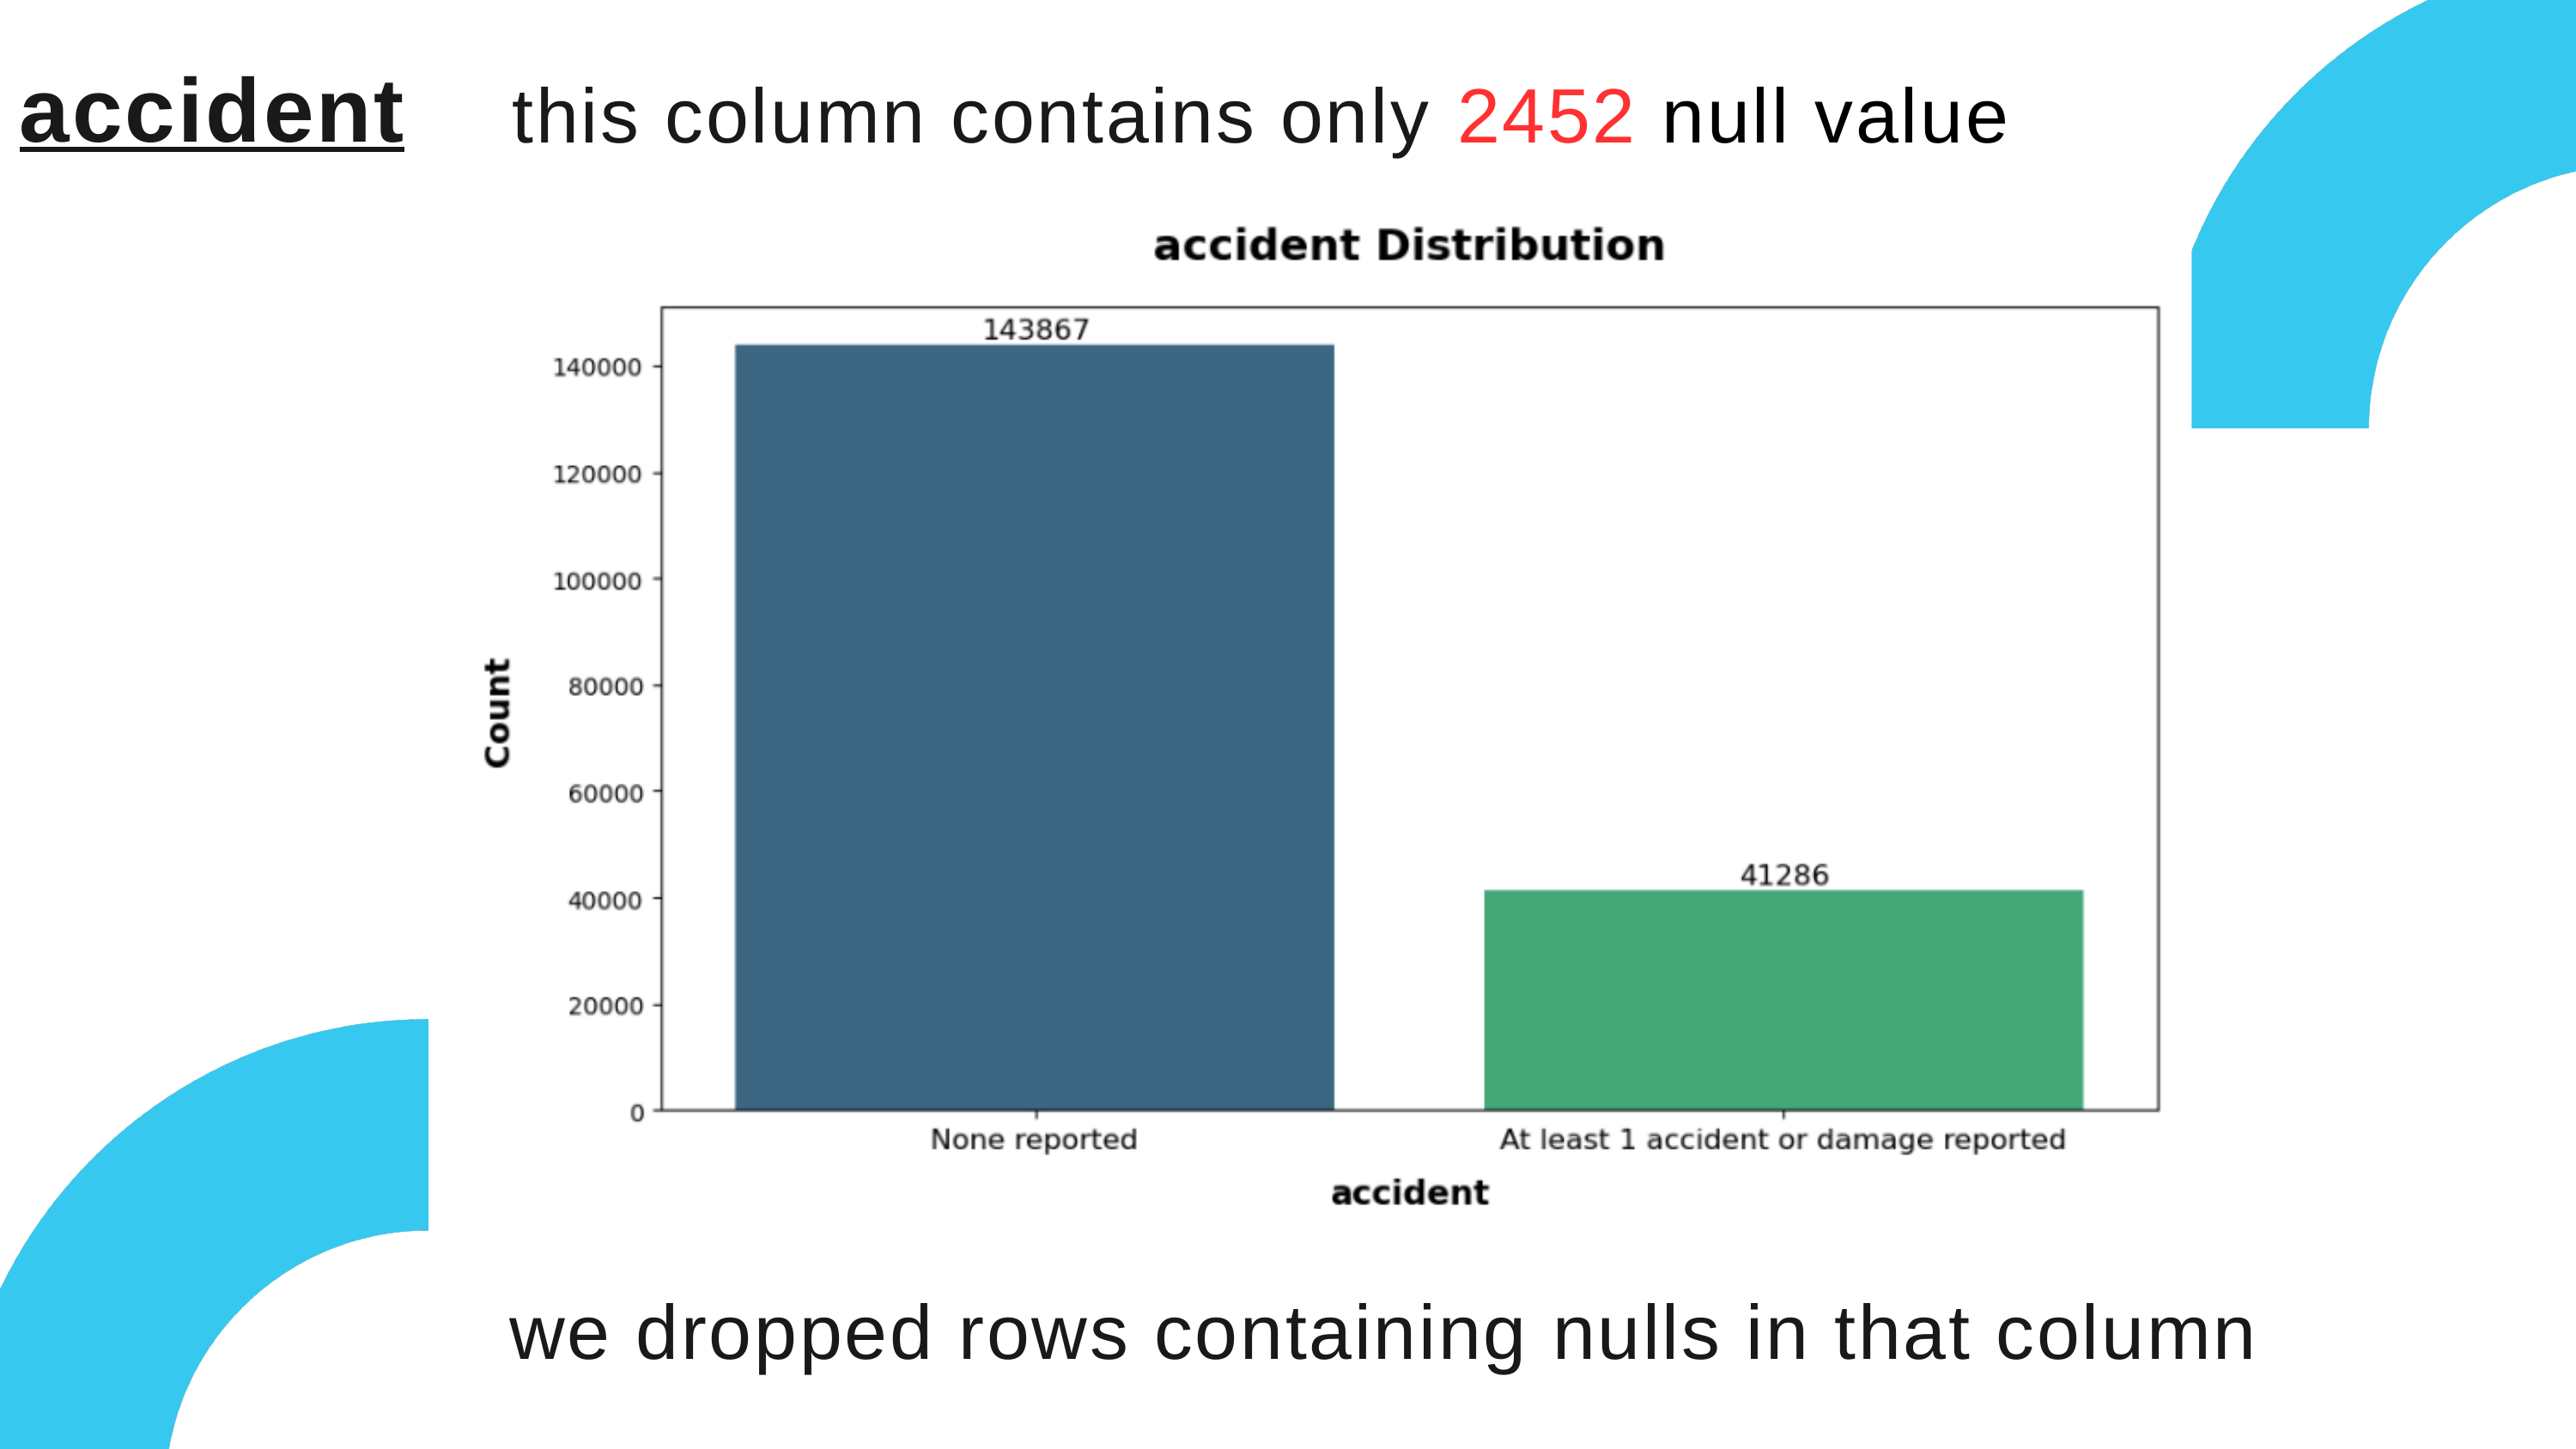

accident
this column contains only 2452 null value

we dropped rows containing nulls in that column